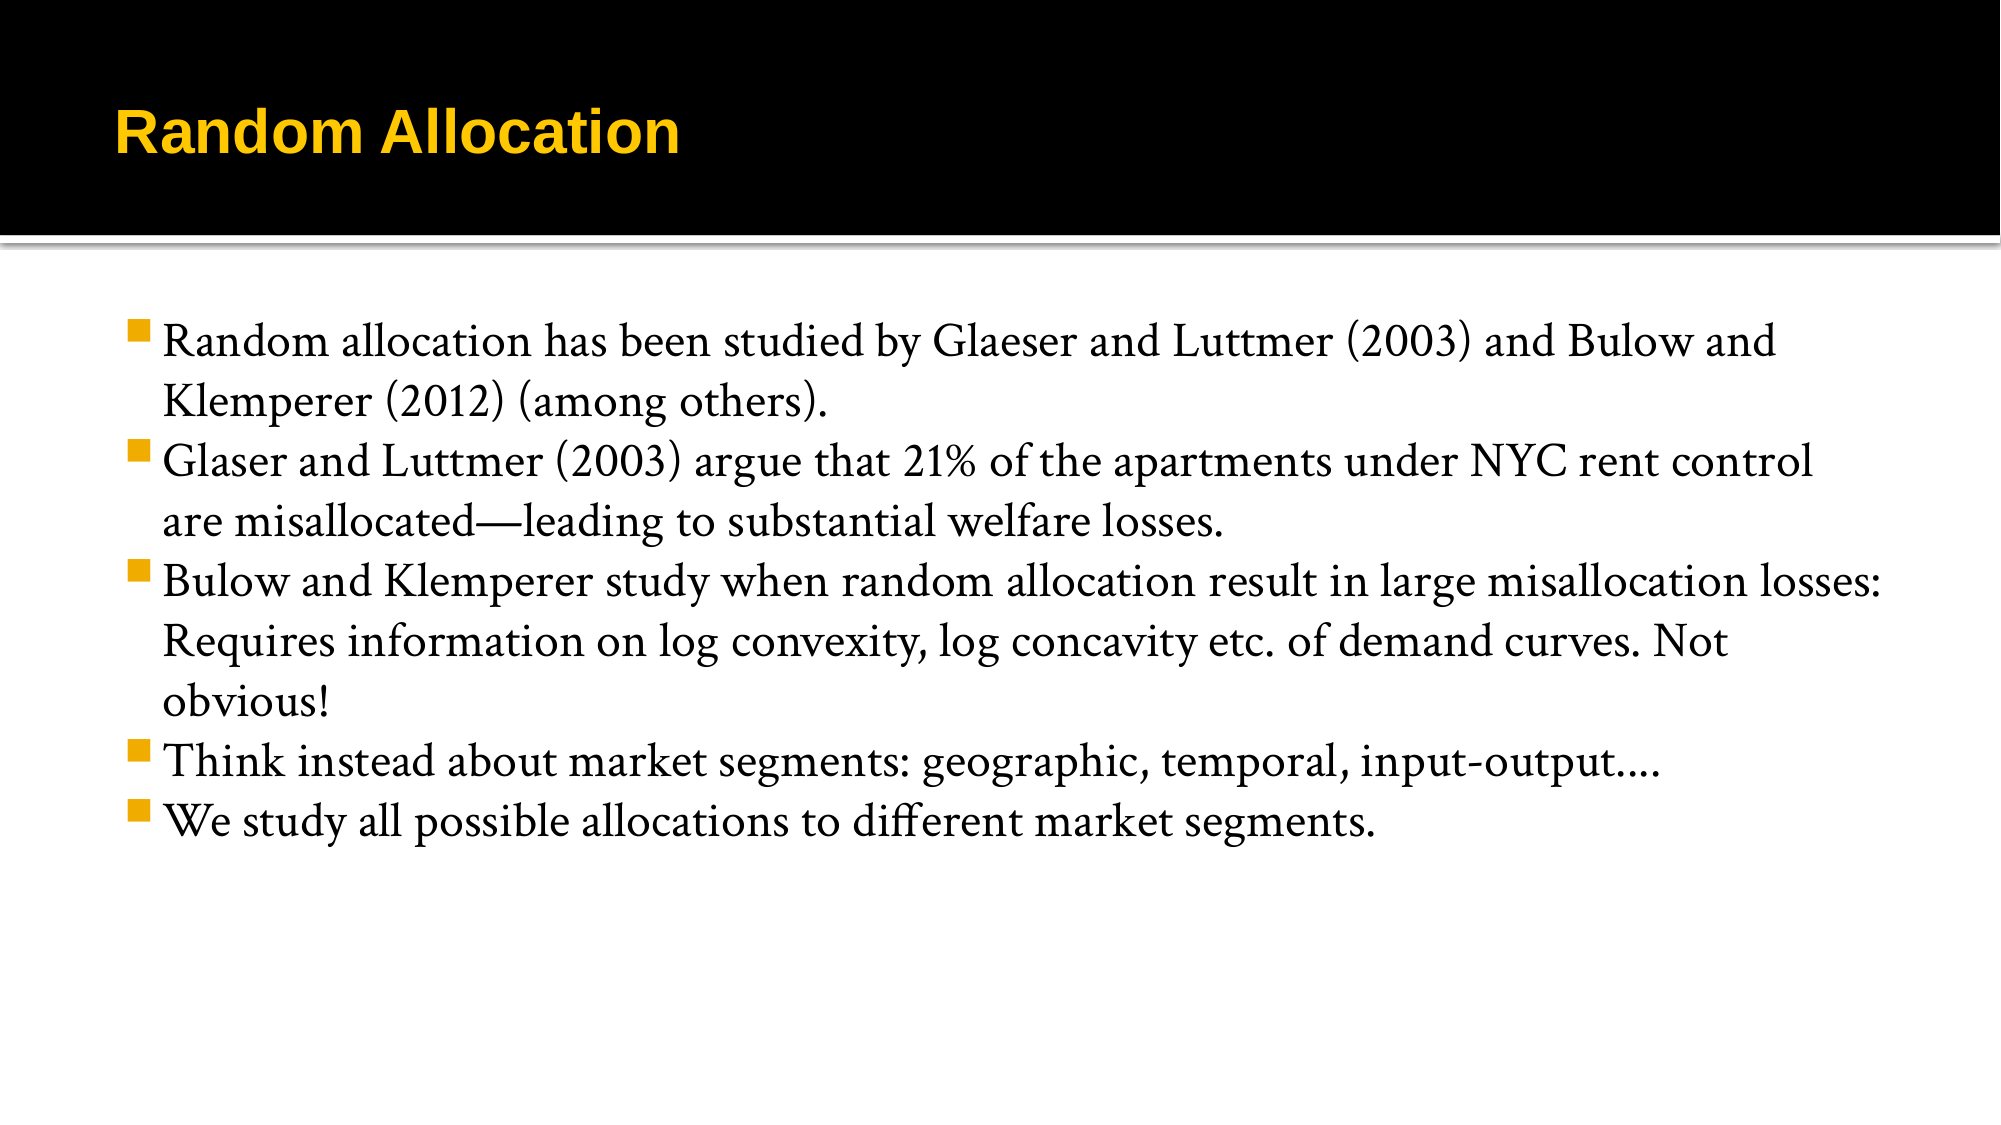

# Random Allocation
Random allocation has been studied by Glaeser and Luttmer (2003) and Bulow and Klemperer (2012) (among others).
Glaser and Luttmer (2003) argue that 21% of the apartments under NYC rent control are misallocated—leading to substantial welfare losses.
Bulow and Klemperer study when random allocation result in large misallocation losses: Requires information on log convexity, log concavity etc. of demand curves. Not obvious!
Think instead about market segments: geographic, temporal, input-output....
We study all possible allocations to different market segments.